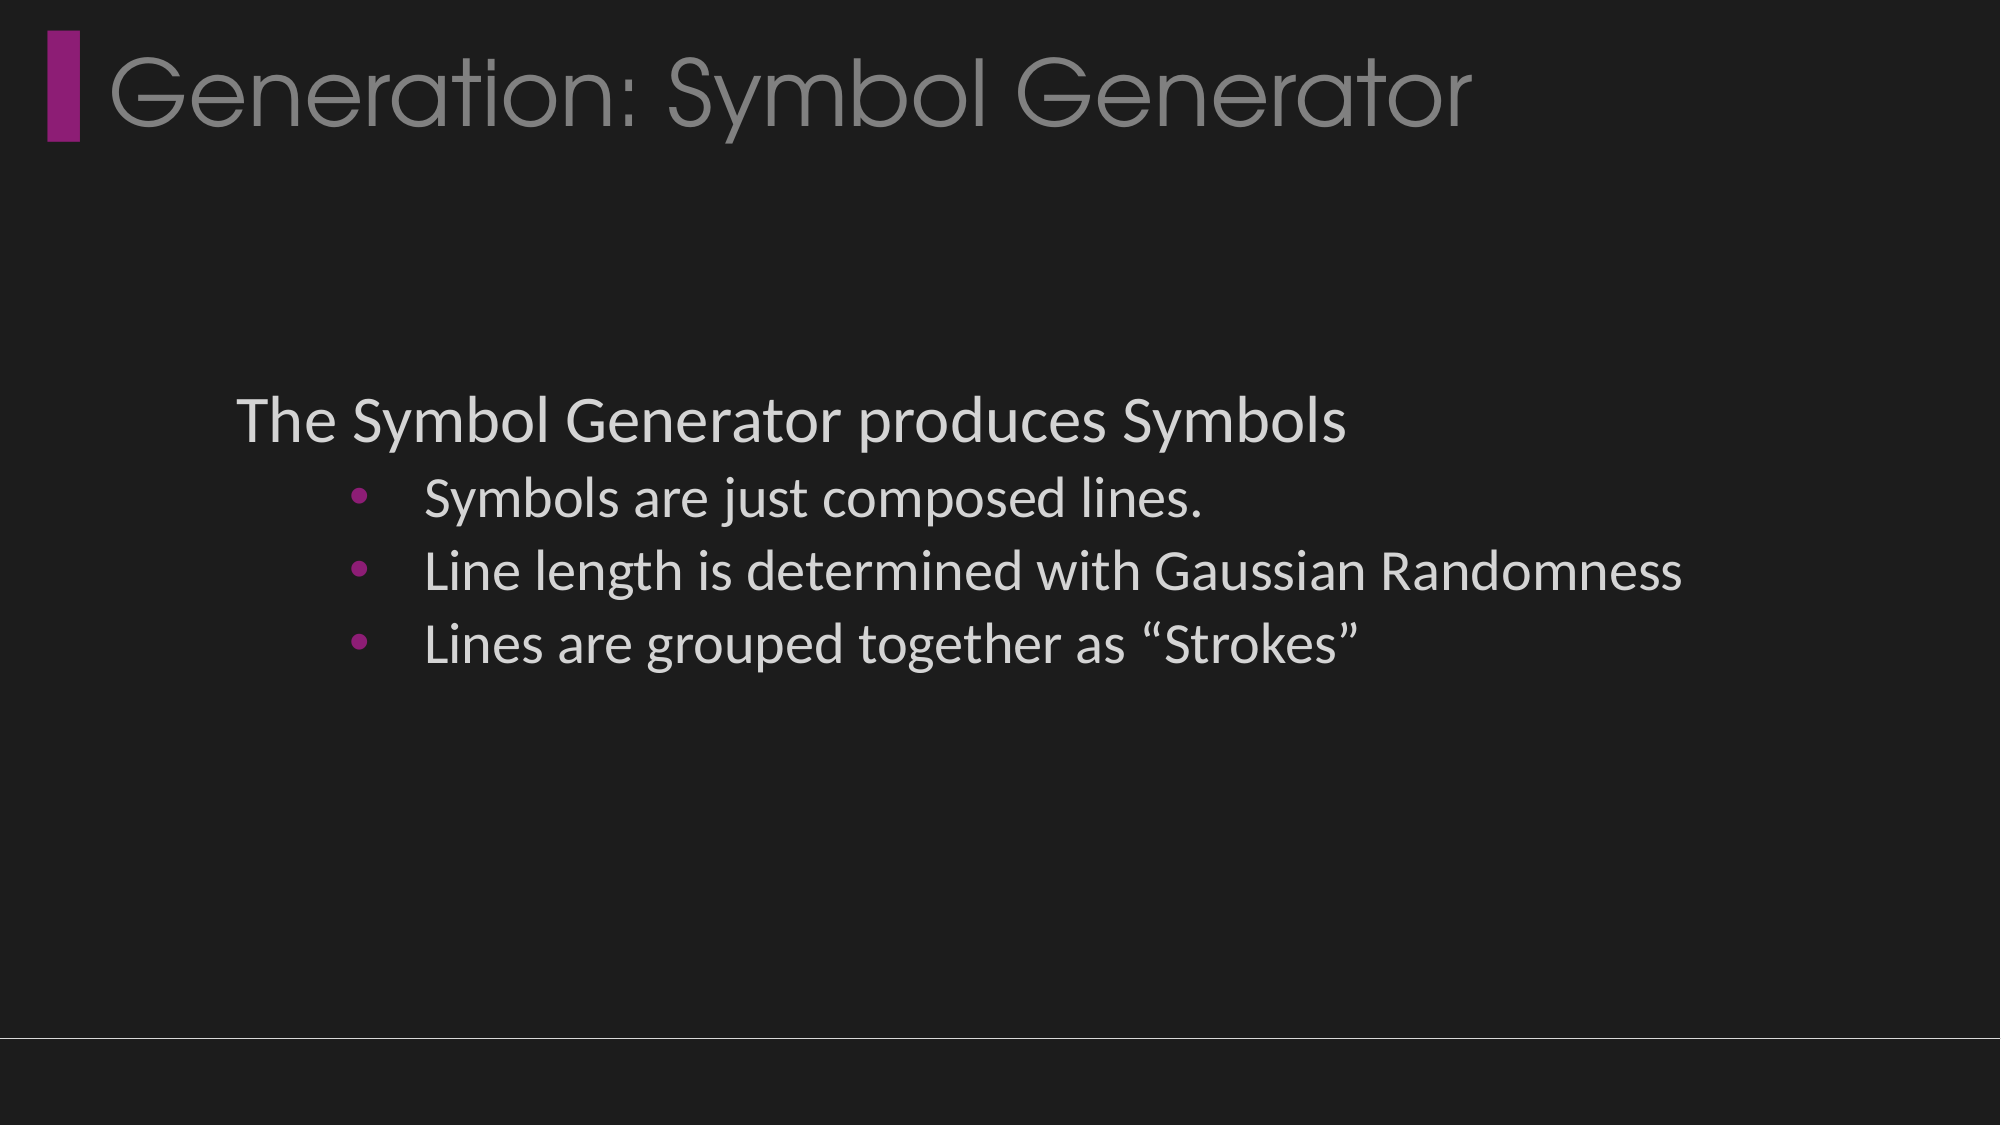

Generation: Symbol Generator
# The Symbol Generator produces Symbols
Symbols are just composed lines.
Line length is determined with Gaussian Randomness
Lines are grouped together as “Strokes”